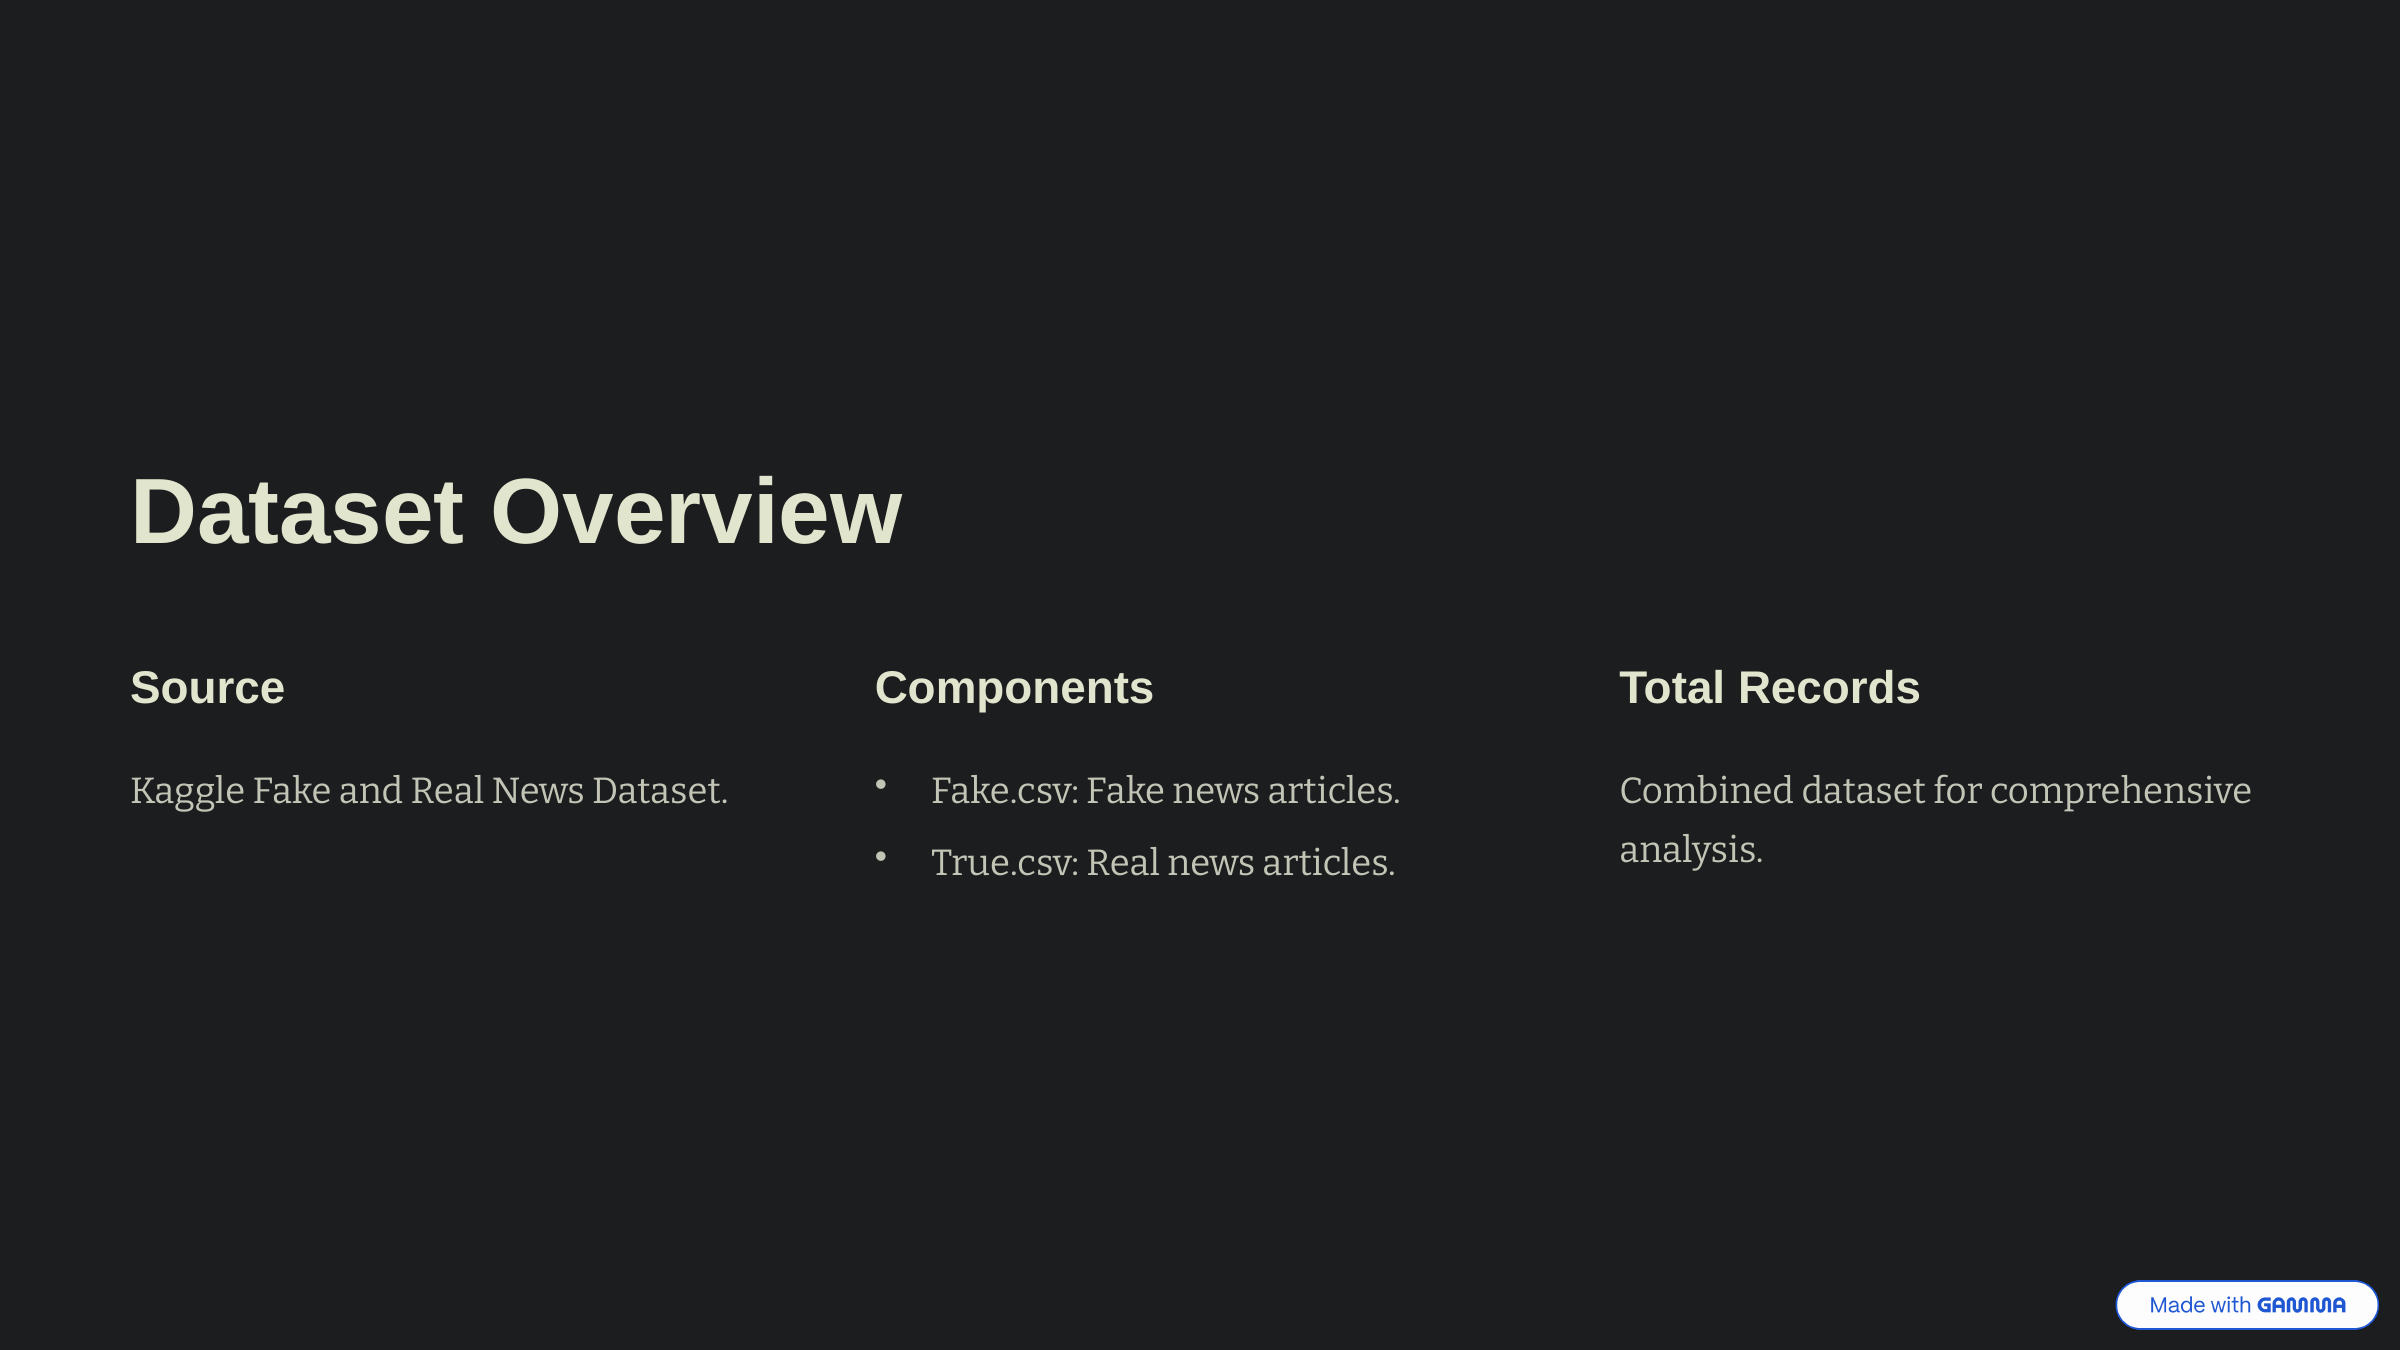

Dataset Overview
Source
Components
Total Records
Kaggle Fake and Real News Dataset.
Fake.csv: Fake news articles.
Combined dataset for comprehensive analysis.
True.csv: Real news articles.